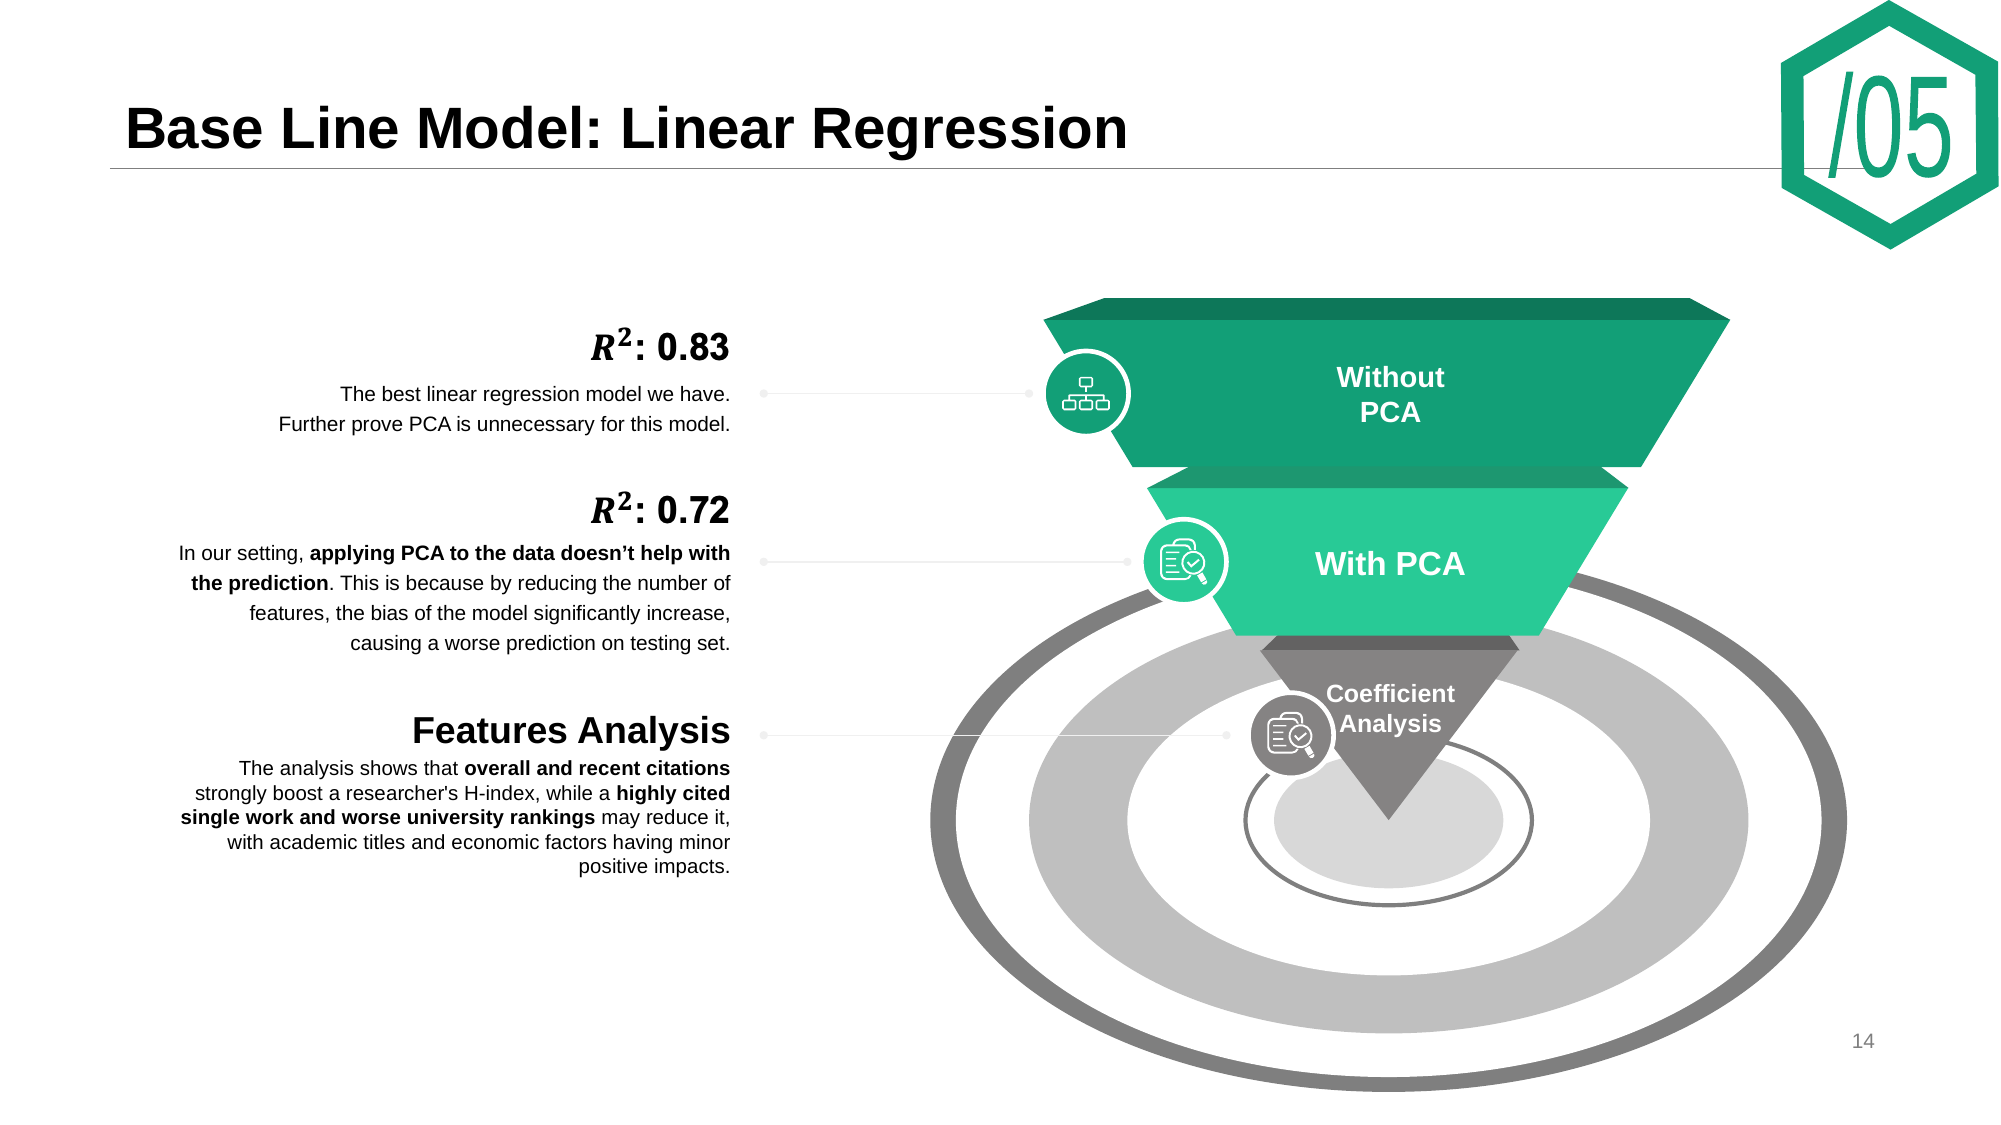

# Base Line Model: Linear Regression

/05

Without PCA

The best linear regression model we have.
Further prove PCA is unnecessary for this model.

With PCA

In our setting, applying PCA to the data doesn’t help with the prediction. This is because by reducing the number of features, the bias of the model significantly increase, causing a worse prediction on testing set.

Coefficient
Analysis
Features Analysis

The analysis shows that overall and recent citations strongly boost a researcher's H-index, while a highly cited single work and worse university rankings may reduce it, with academic titles and economic factors having minor positive impacts.
14